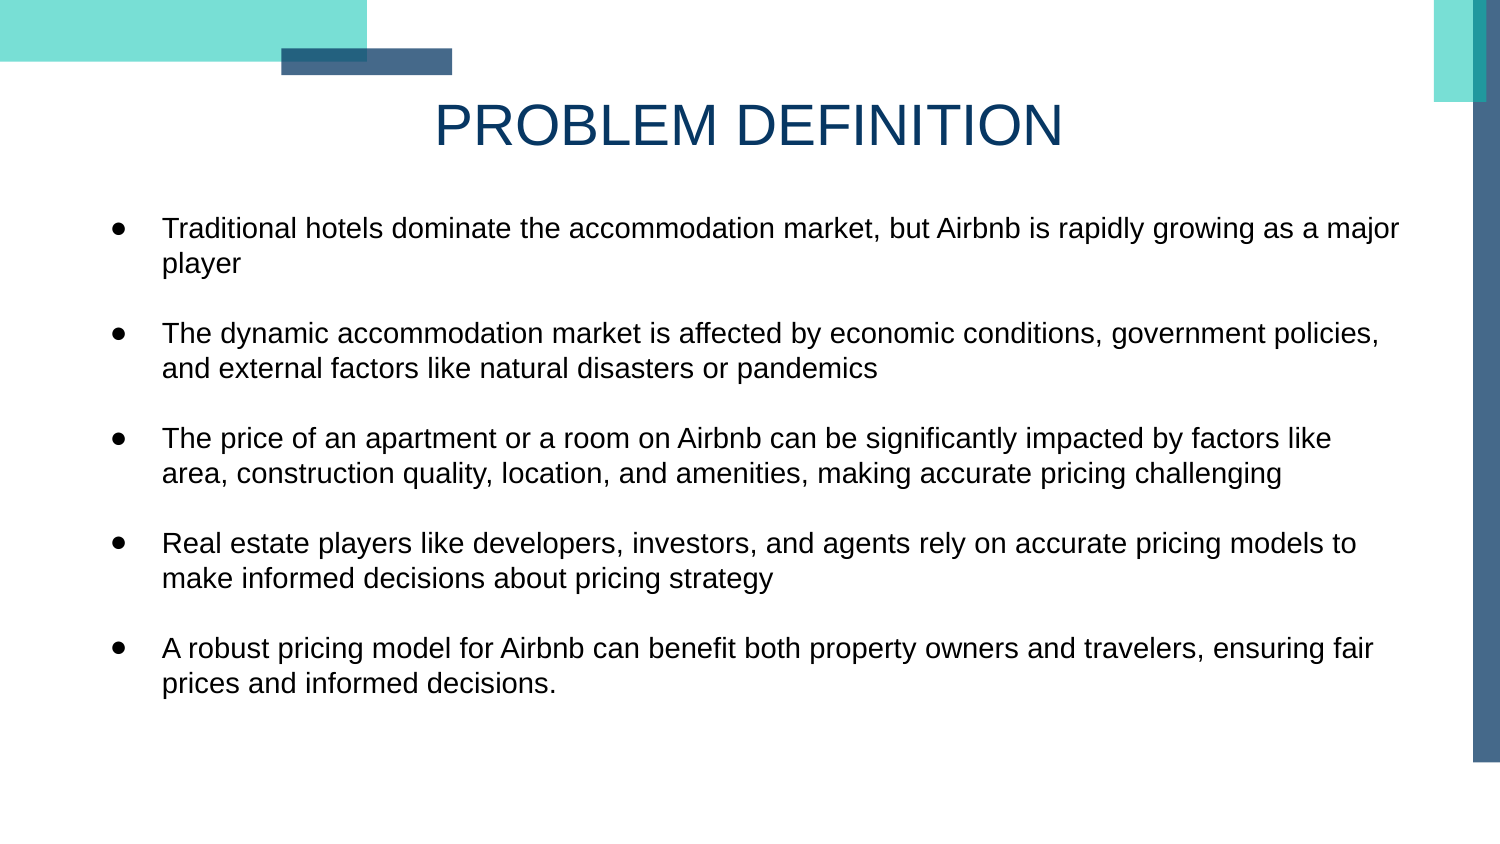

# PROBLEM DEFINITION
Traditional hotels dominate the accommodation market, but Airbnb is rapidly growing as a major player

The dynamic accommodation market is affected by economic conditions, government policies, and external factors like natural disasters or pandemics

The price of an apartment or a room on Airbnb can be significantly impacted by factors like area, construction quality, location, and amenities, making accurate pricing challenging

Real estate players like developers, investors, and agents rely on accurate pricing models to make informed decisions about pricing strategy

A robust pricing model for Airbnb can benefit both property owners and travelers, ensuring fair prices and informed decisions.